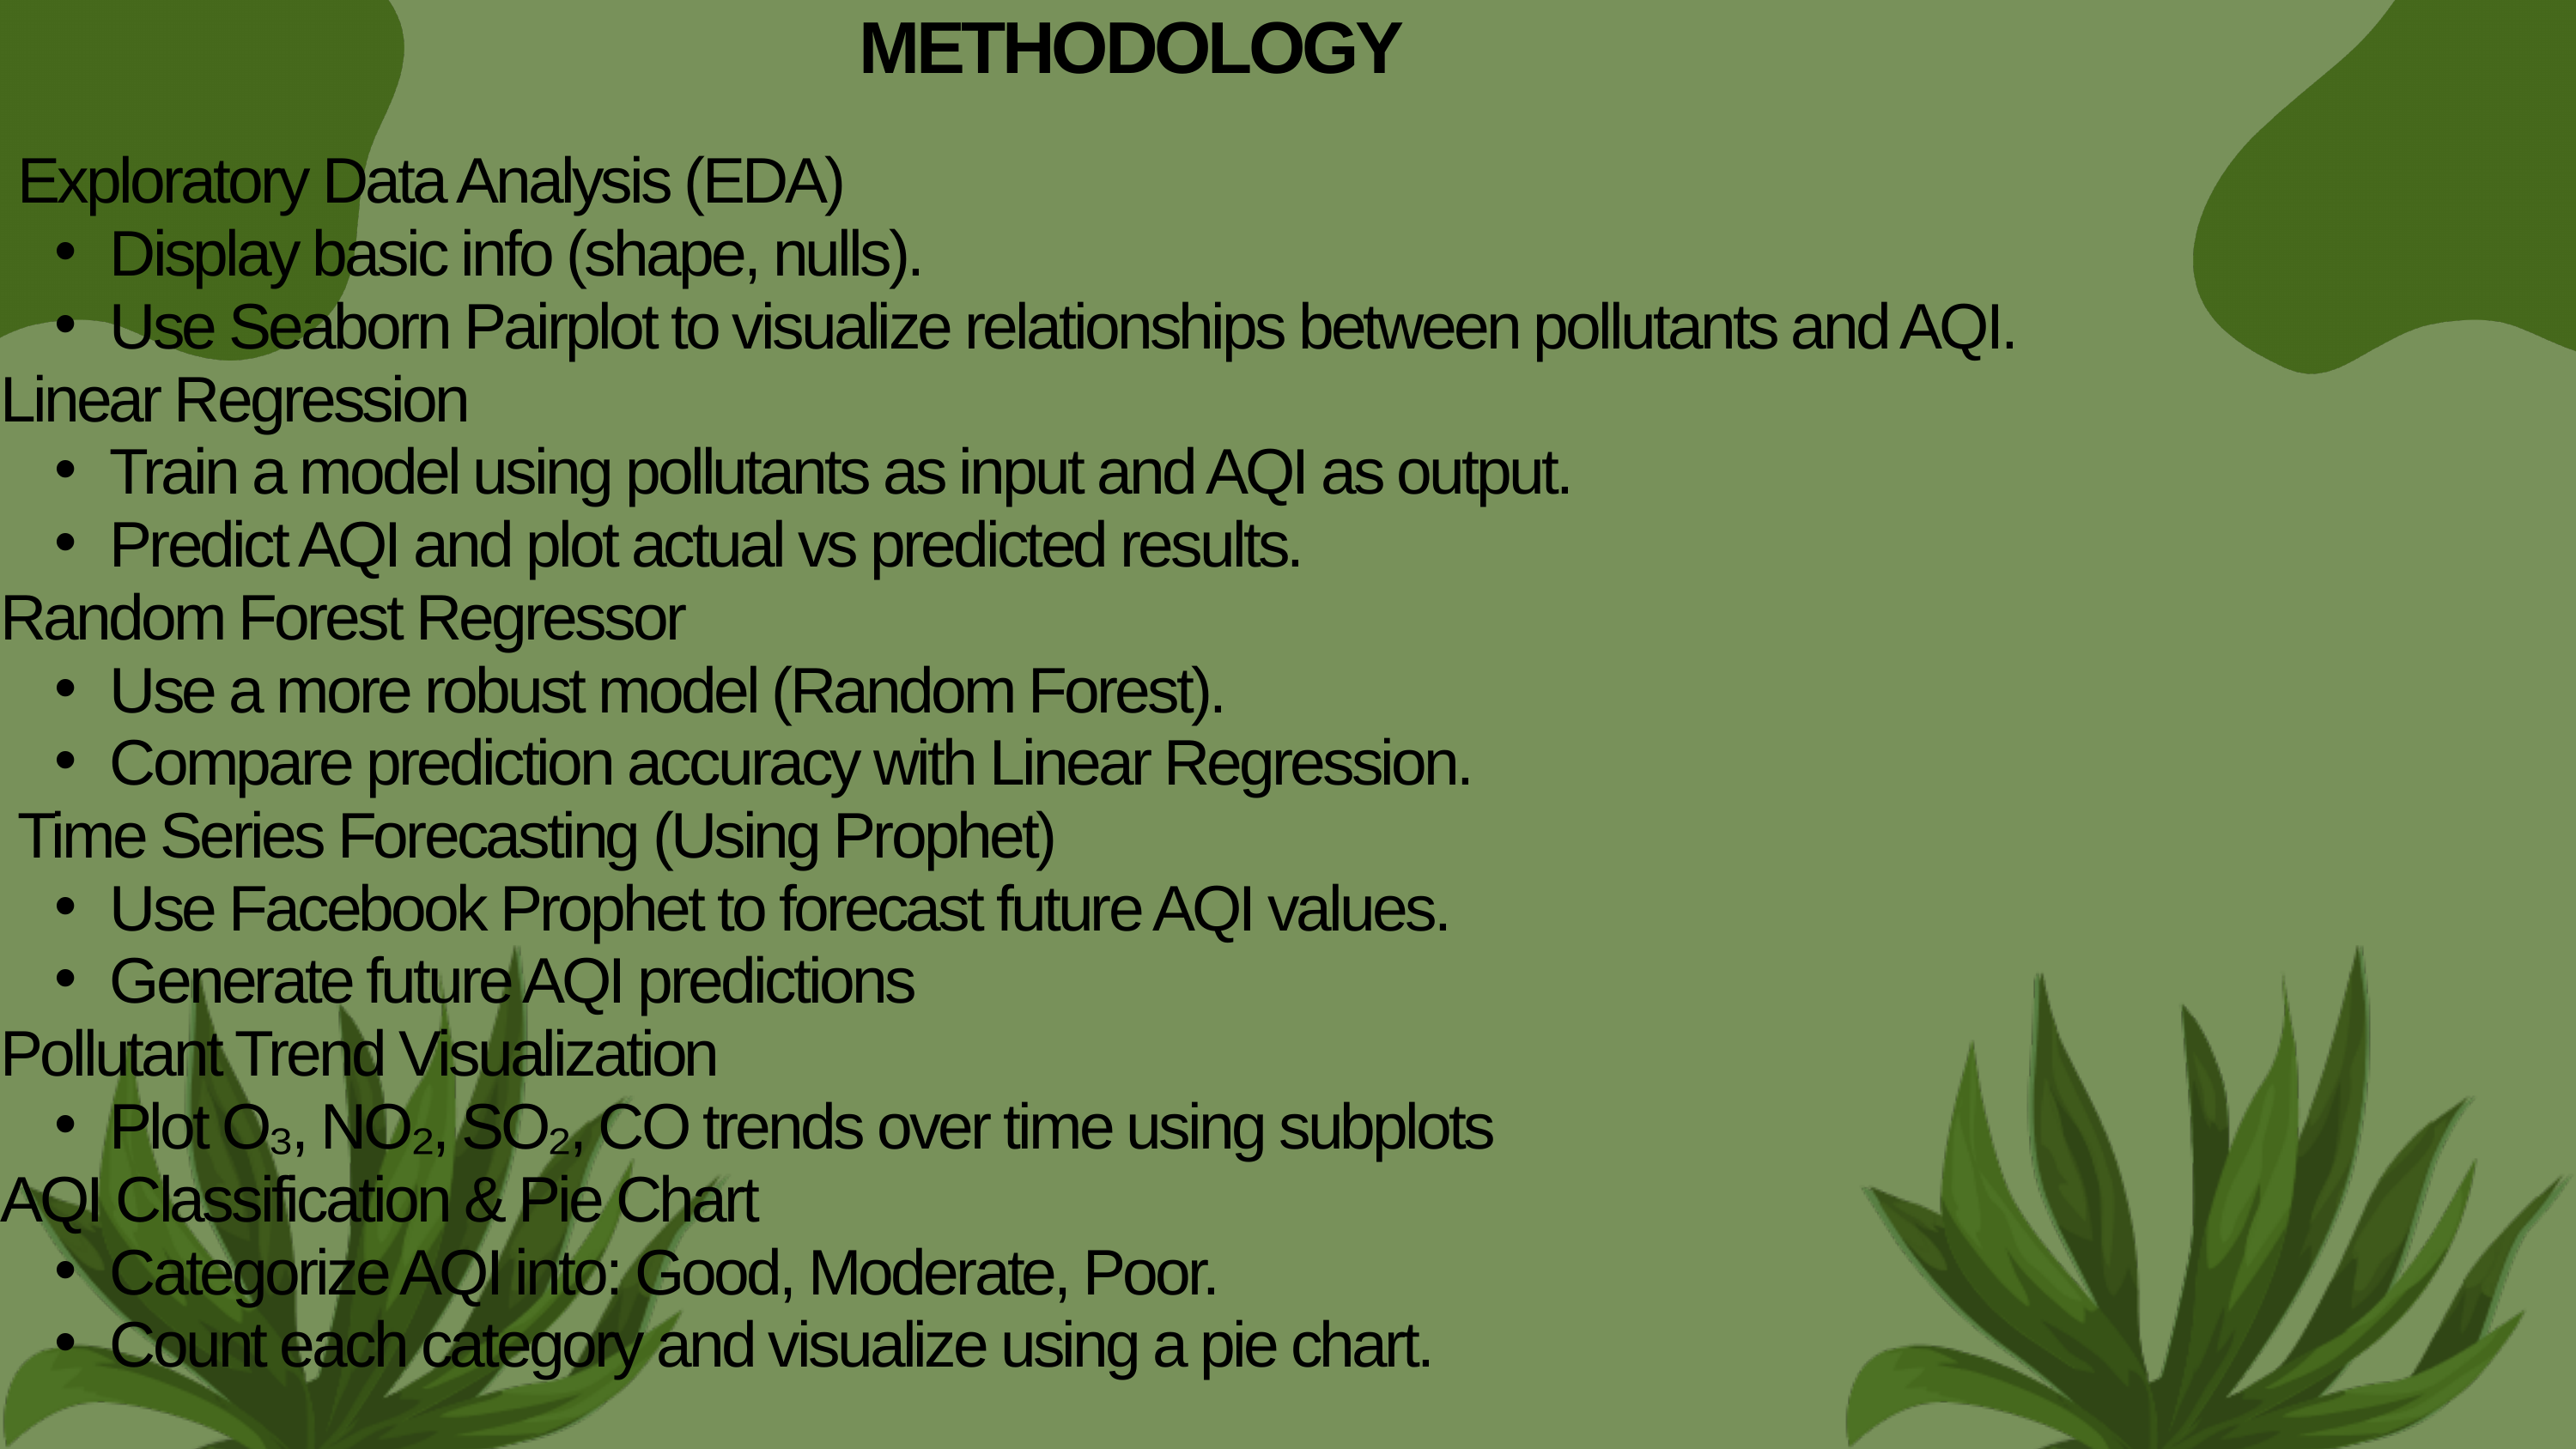

METHODOLOGY
 Exploratory Data Analysis (EDA)
Display basic info (shape, nulls).
Use Seaborn Pairplot to visualize relationships between pollutants and AQI.
Linear Regression
Train a model using pollutants as input and AQI as output.
Predict AQI and plot actual vs predicted results.
Random Forest Regressor
Use a more robust model (Random Forest).
Compare prediction accuracy with Linear Regression.
 Time Series Forecasting (Using Prophet)
Use Facebook Prophet to forecast future AQI values.
Generate future AQI predictions
Pollutant Trend Visualization
Plot O₃, NO₂, SO₂, CO trends over time using subplots
AQI Classification & Pie Chart
Categorize AQI into: Good, Moderate, Poor.
Count each category and visualize using a pie chart.